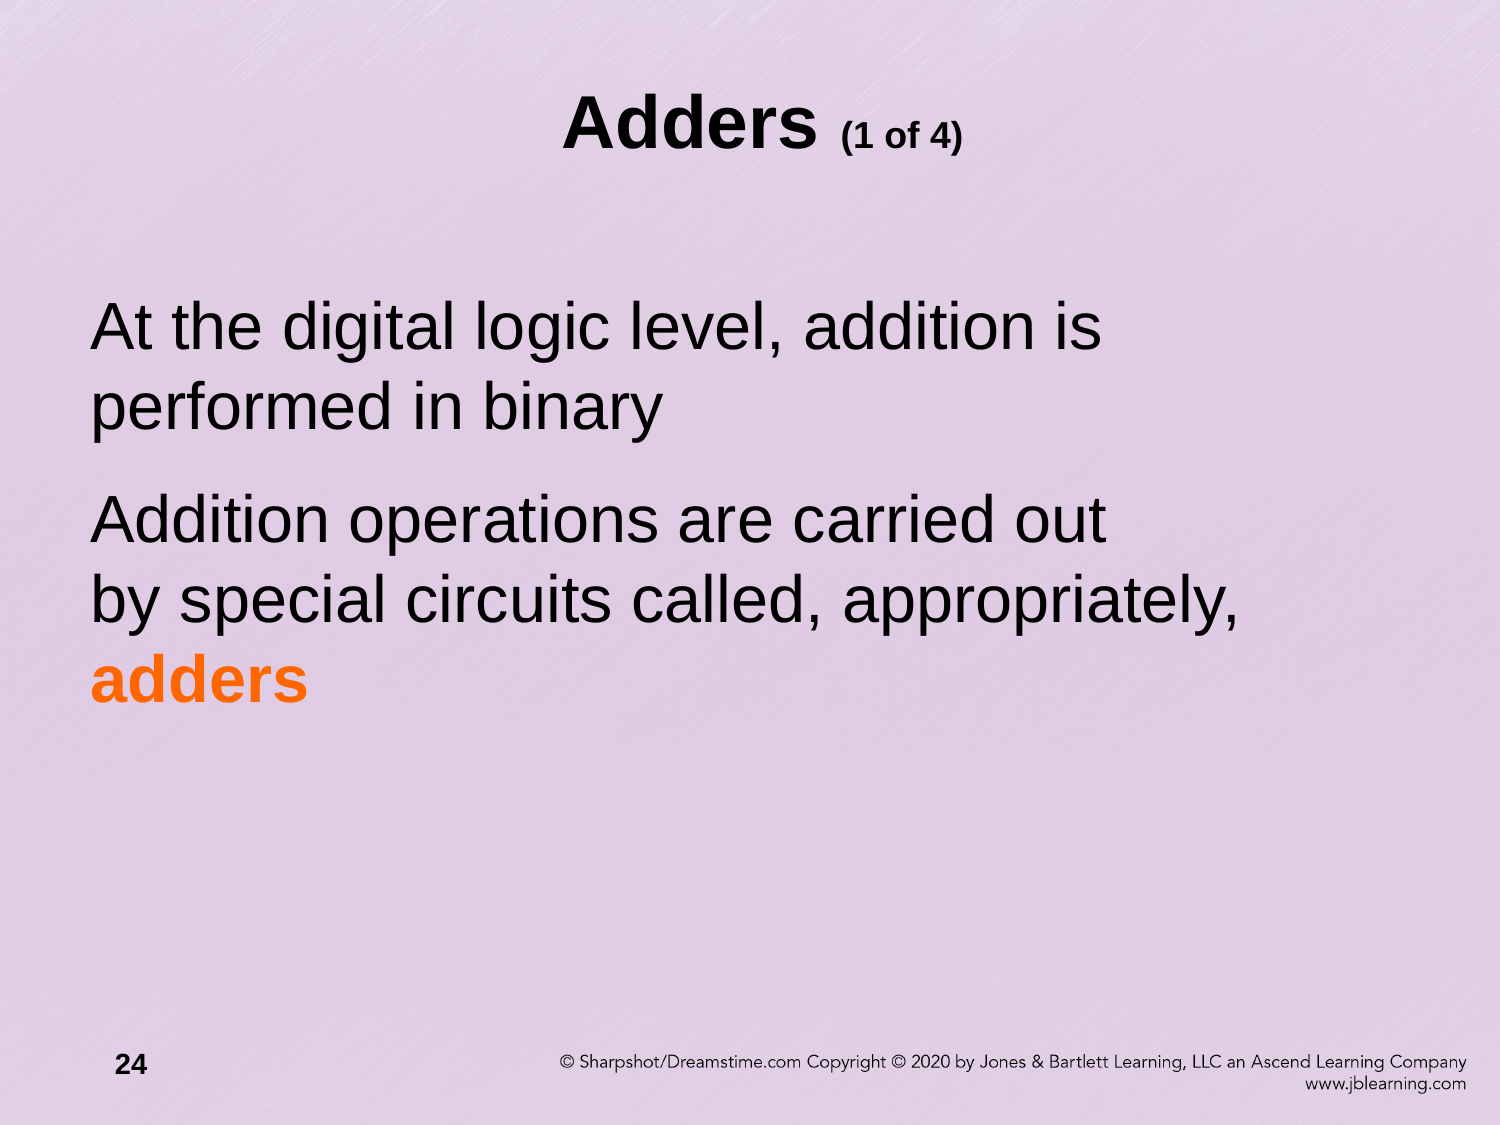

# Adders (1 of 4)
At the digital logic level, addition is performed in binary
Addition operations are carried out
by special circuits called, appropriately, adders
24